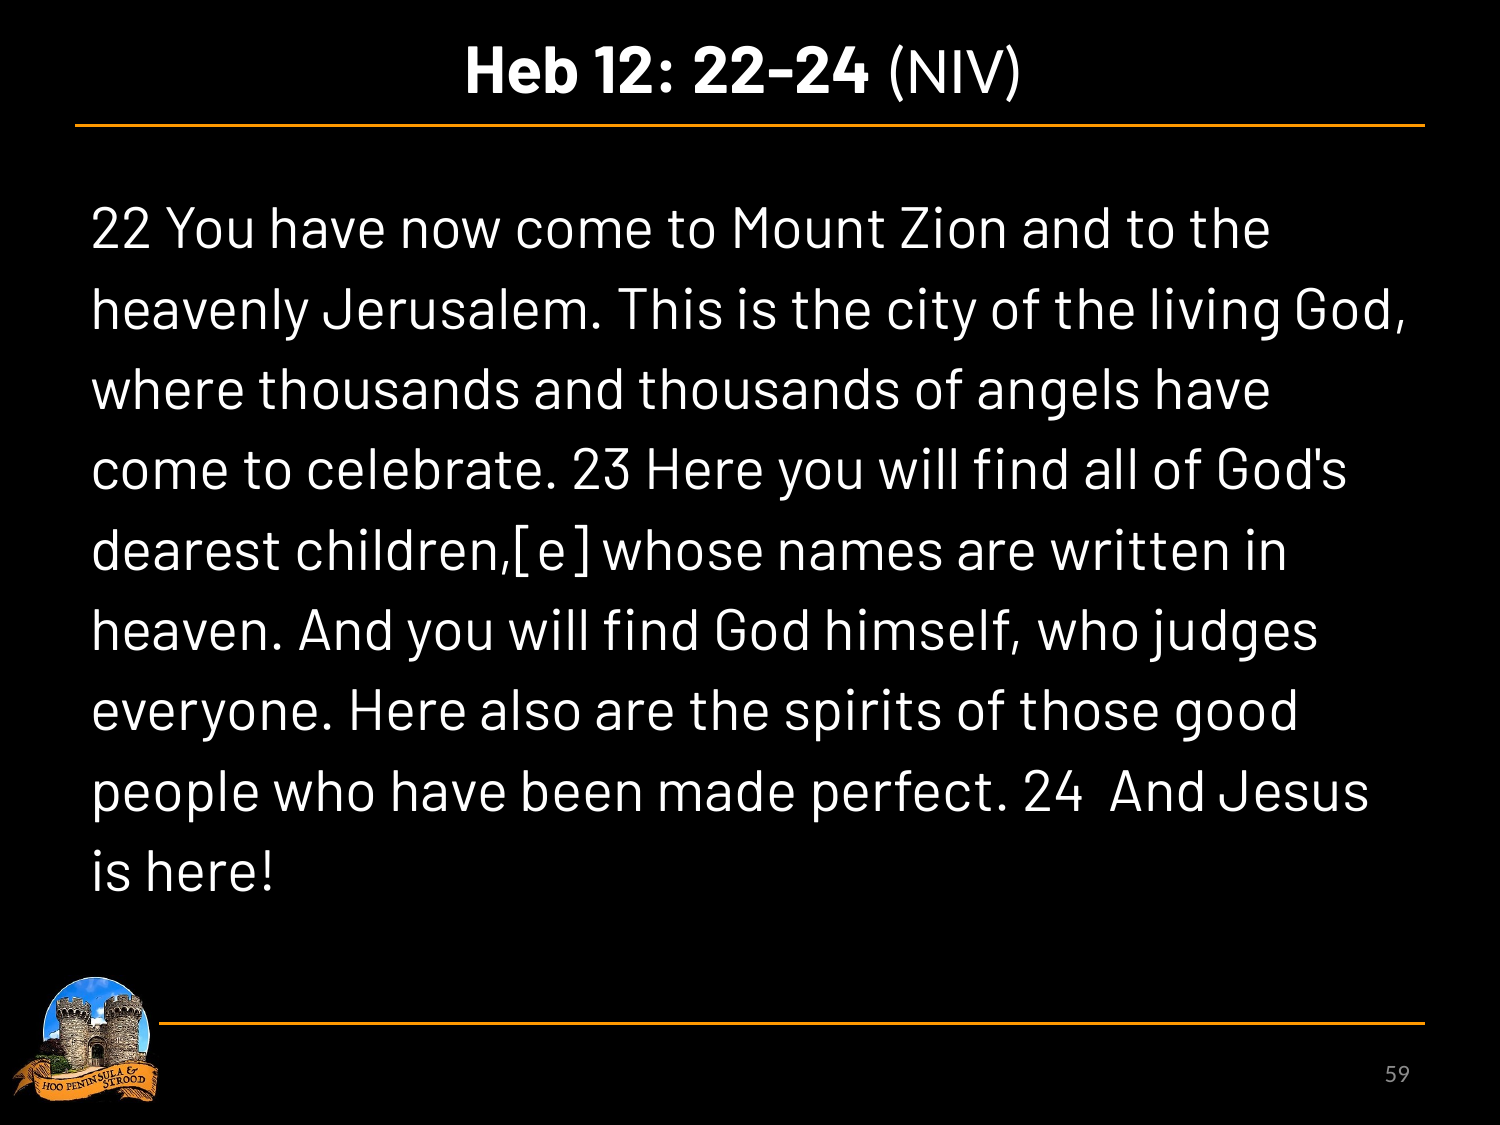

# Heb 12: 22-24 (NIV)
22 You have now come to Mount Zion and to the heavenly Jerusalem. This is the city of the living God, where thousands and thousands of angels have come to celebrate. 23 Here you will find all of God's dearest children,[e] whose names are written in heaven. And you will find God himself, who judges everyone. Here also are the spirits of those good people who have been made perfect. 24  And Jesus is here!

59